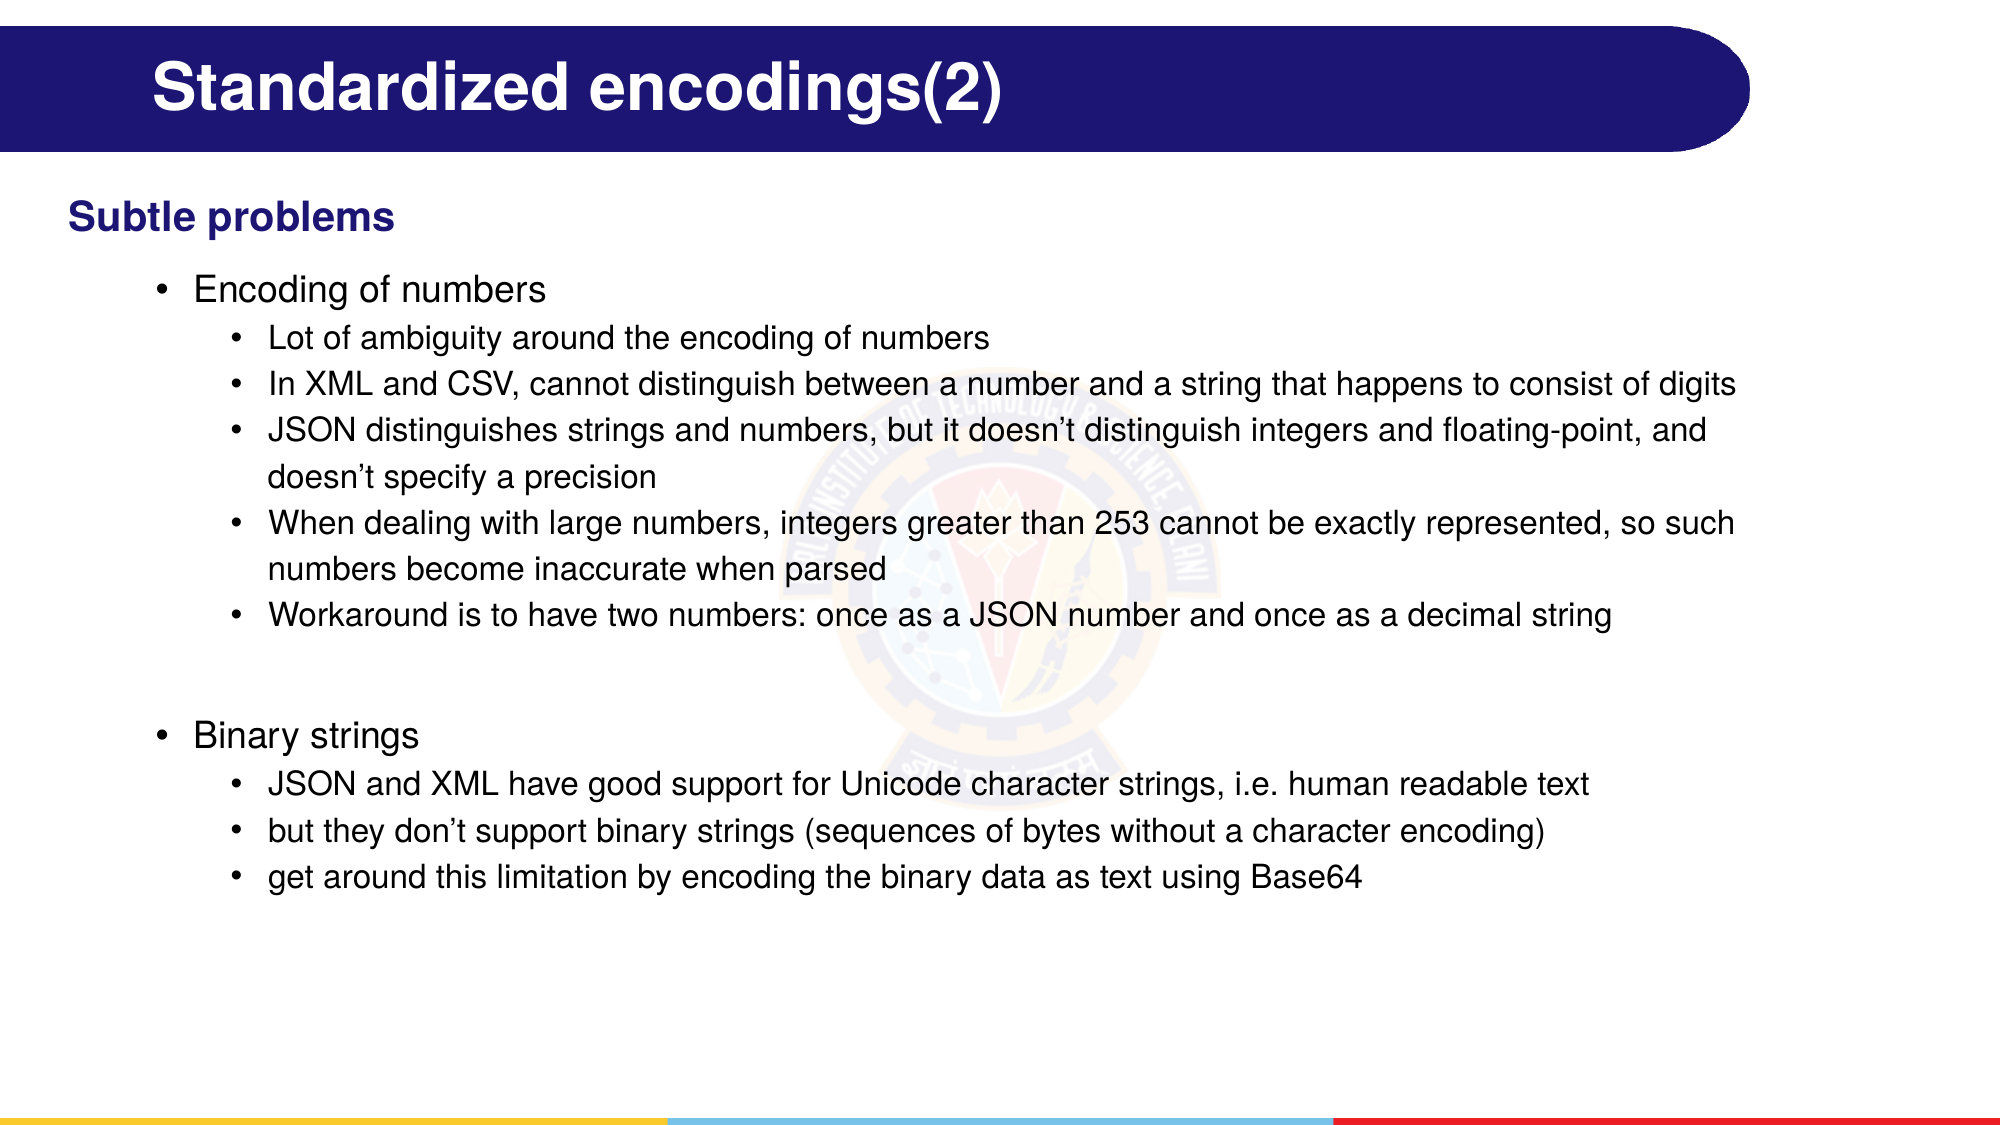

# Standardized encodings(2)
Subtle problems
Encoding of numbers
Lot of ambiguity around the encoding of numbers
In XML and CSV, cannot distinguish between a number and a string that happens to consist of digits
JSON distinguishes strings and numbers, but it doesn’t distinguish integers and floating-point, and
    doesn’t specify a precision
When dealing with large numbers, integers greater than 253 cannot be exactly represented, so such
    numbers become inaccurate when parsed
Workaround is to have two numbers: once as a JSON number and once as a decimal string

Binary strings
JSON and XML have good support for Unicode character strings, i.e. human readable text
but they don’t support binary strings (sequences of bytes without a character encoding)
get around this limitation by encoding the binary data as text using Base64